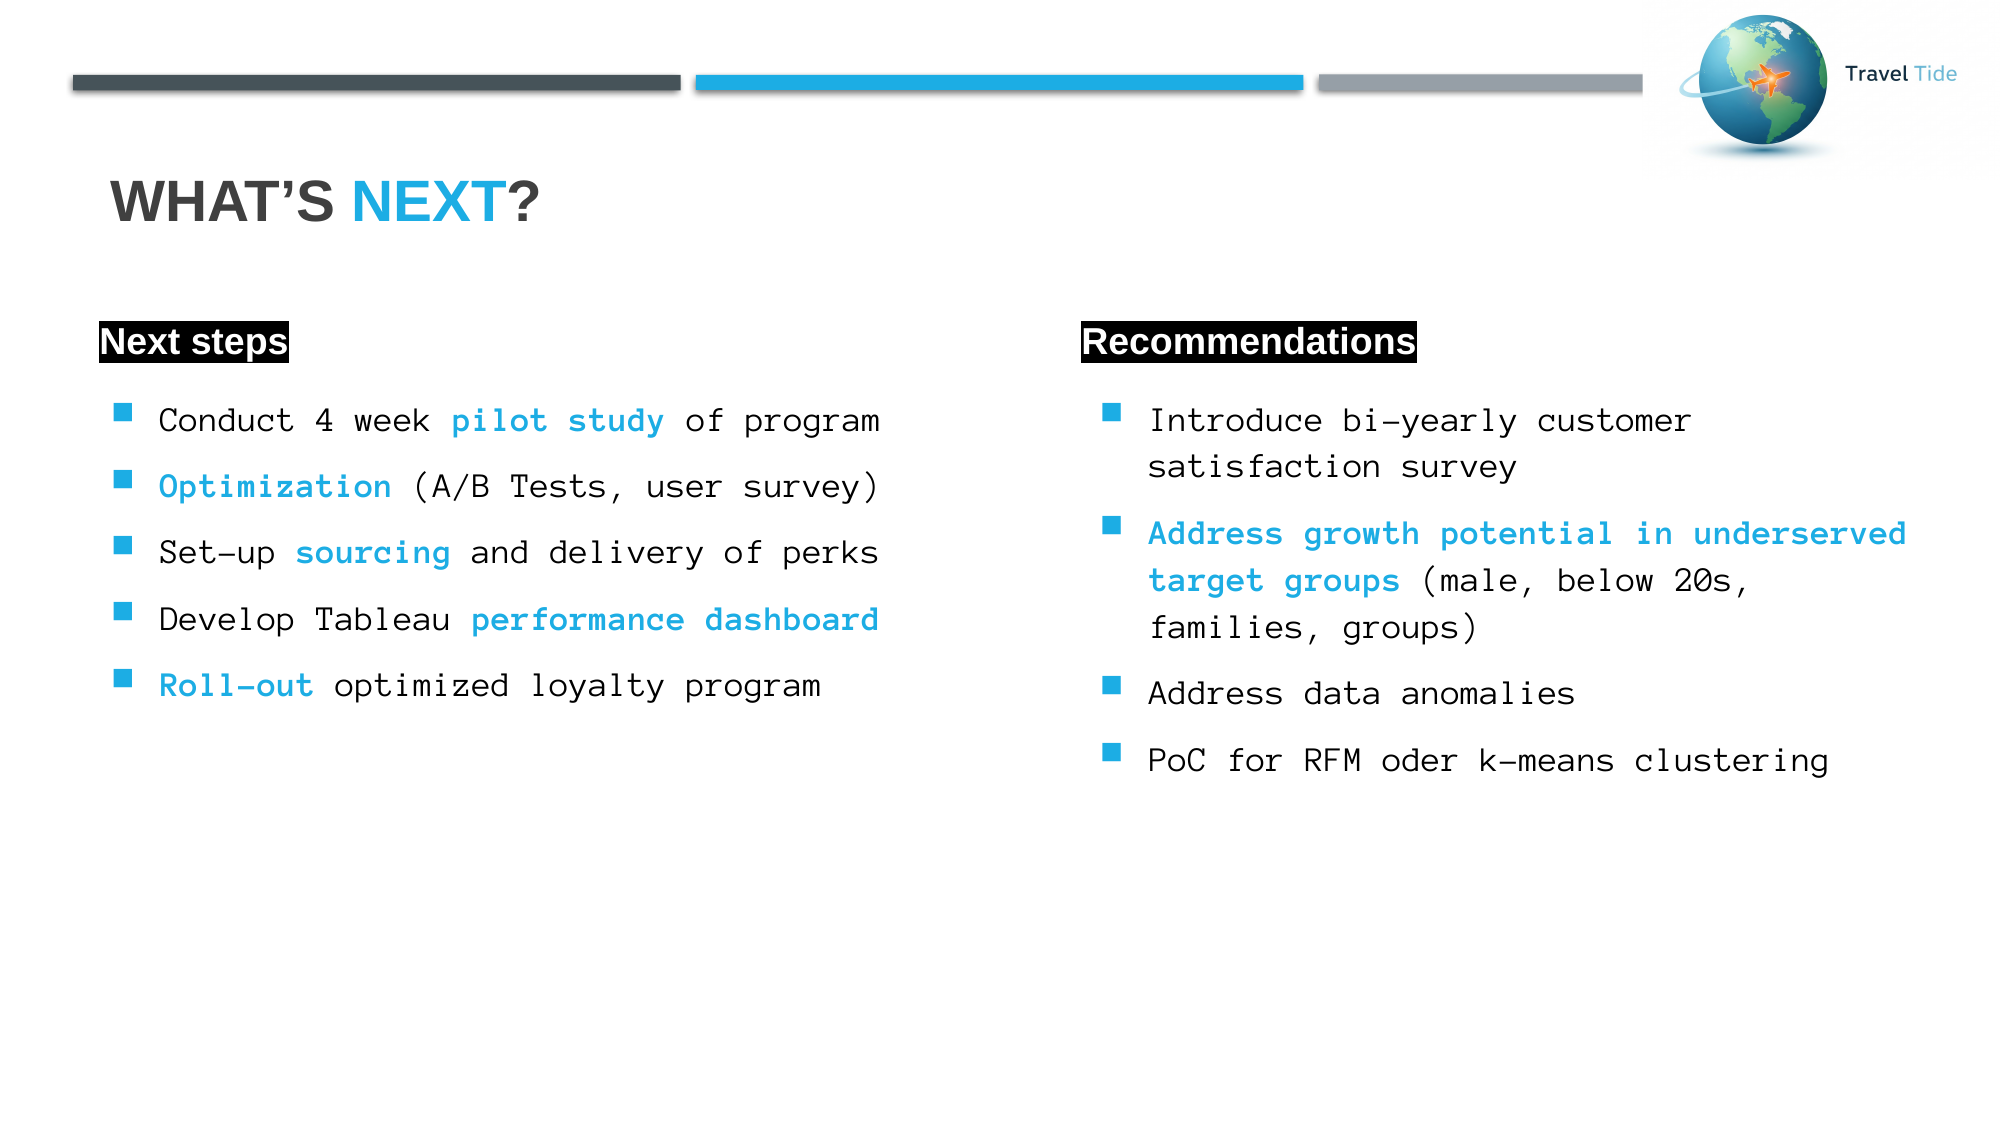

# What’s next?
Next steps
Recommendations
Conduct 4 week pilot study of program
Optimization (A/B Tests, user survey)
Set-up sourcing and delivery of perks
Develop Tableau performance dashboard
Roll-out optimized loyalty program

Introduce bi-yearly customer satisfaction survey
Address growth potential in underserved target groups (male, below 20s, families, groups)
Address data anomalies
PoC for RFM oder k-means clustering